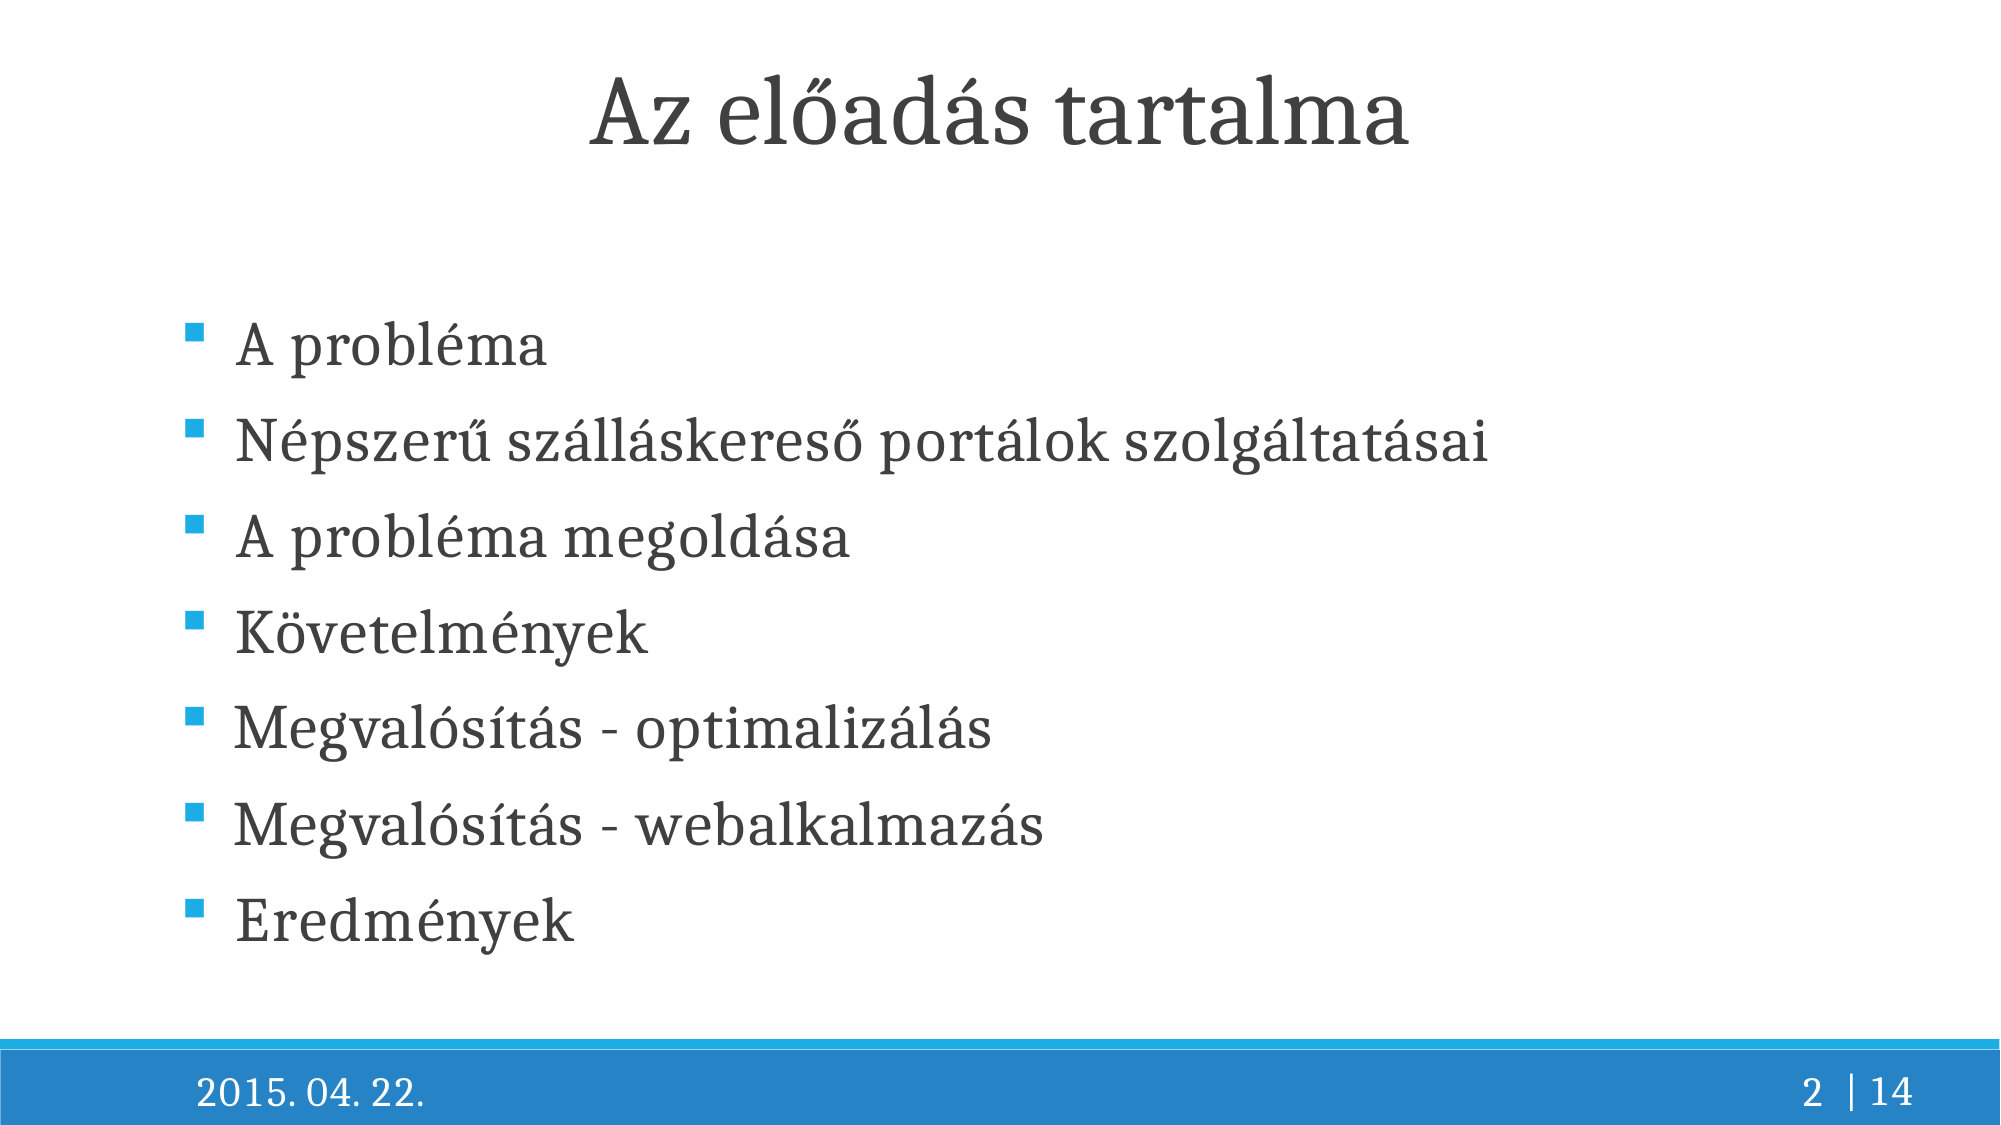

# Az előadás tartalma

A probléma
Népszerű szálláskereső portálok szolgáltatásai
A probléma megoldása
Követelmények
Megvalósítás - optimalizálás
Megvalósítás - webalkalmazás
Eredmények
| 14
2015. 04. 22.
2